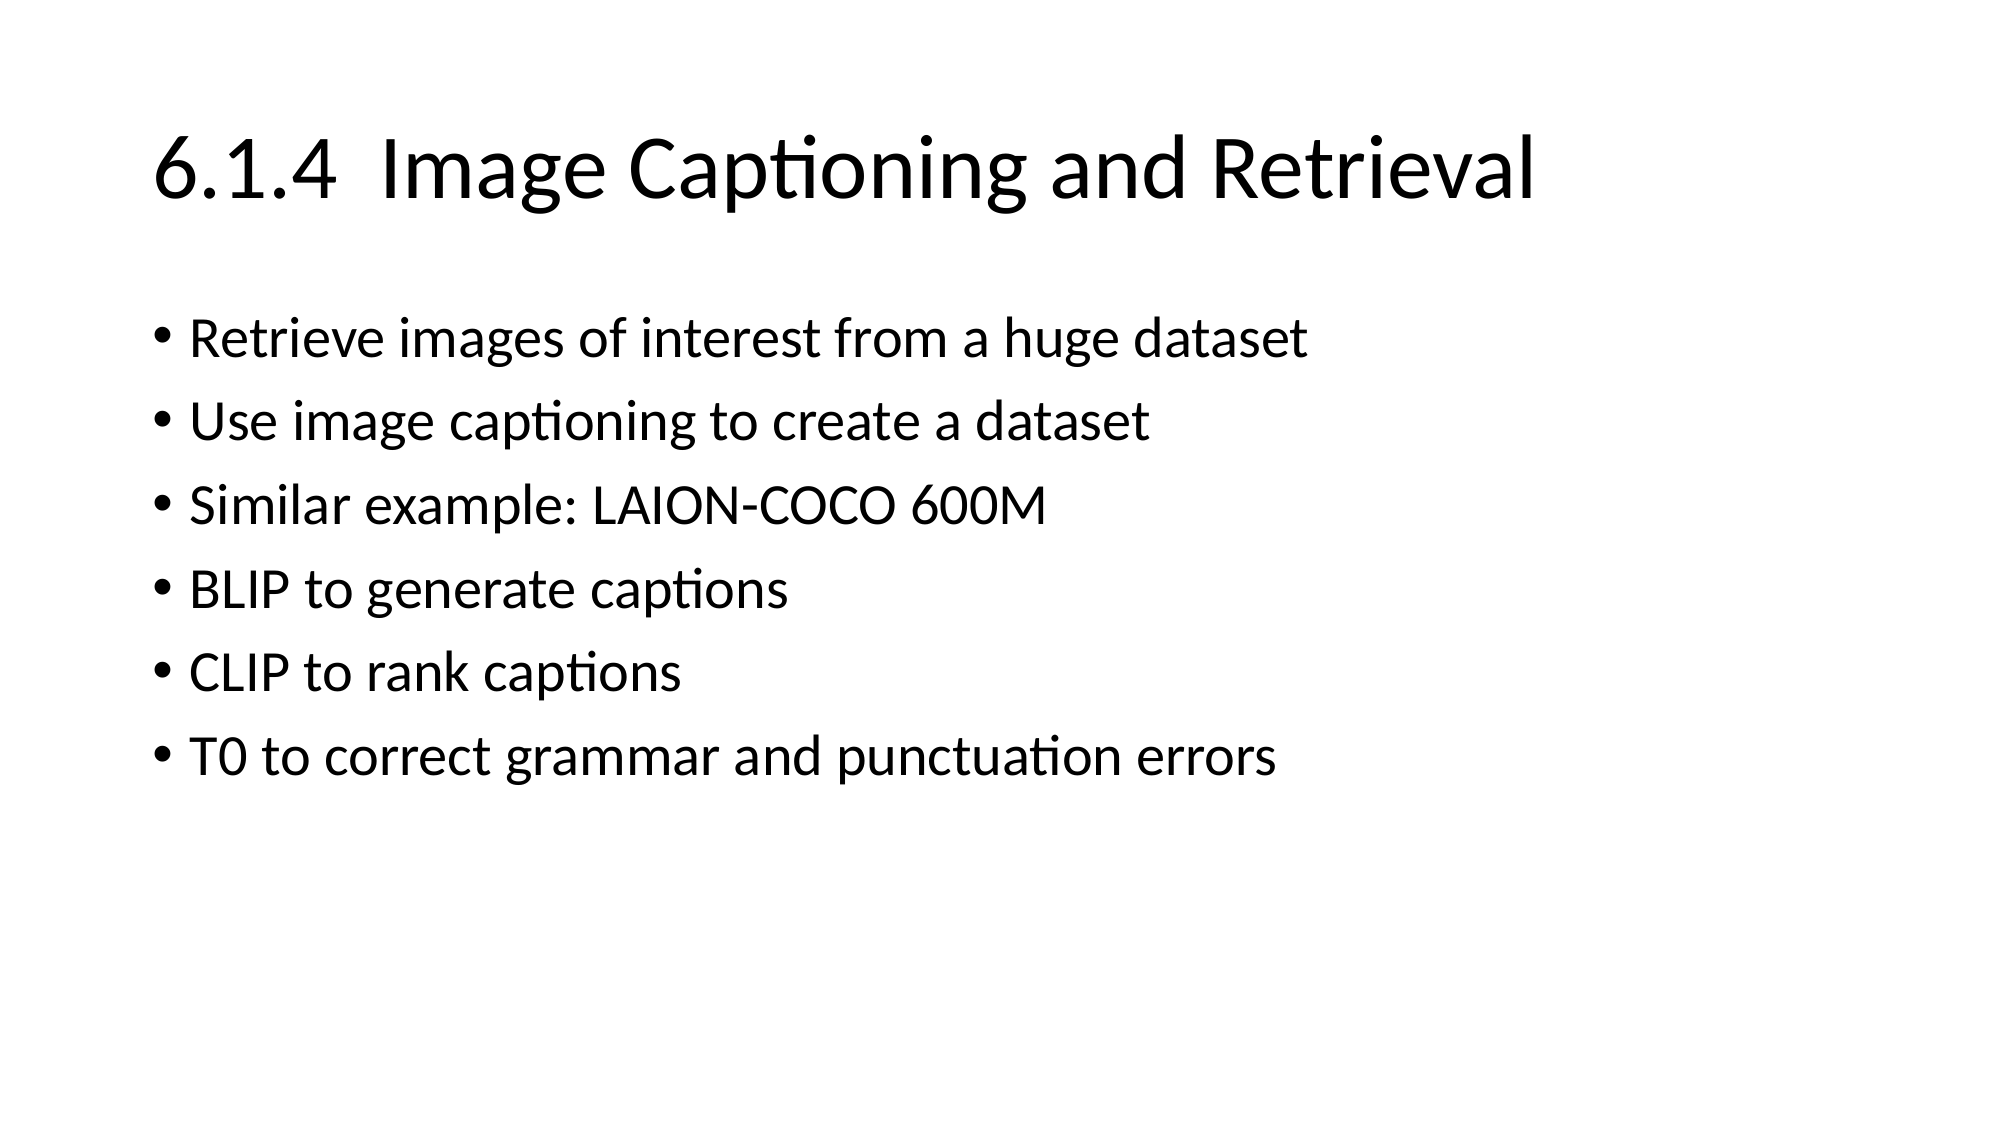

# 6.1.4  Image Captioning and Retrieval
Retrieve images of interest from a huge dataset
Use image captioning to create a dataset
Similar example: LAION-COCO 600M
BLIP to generate captions
CLIP to rank captions
T0 to correct grammar and punctuation errors